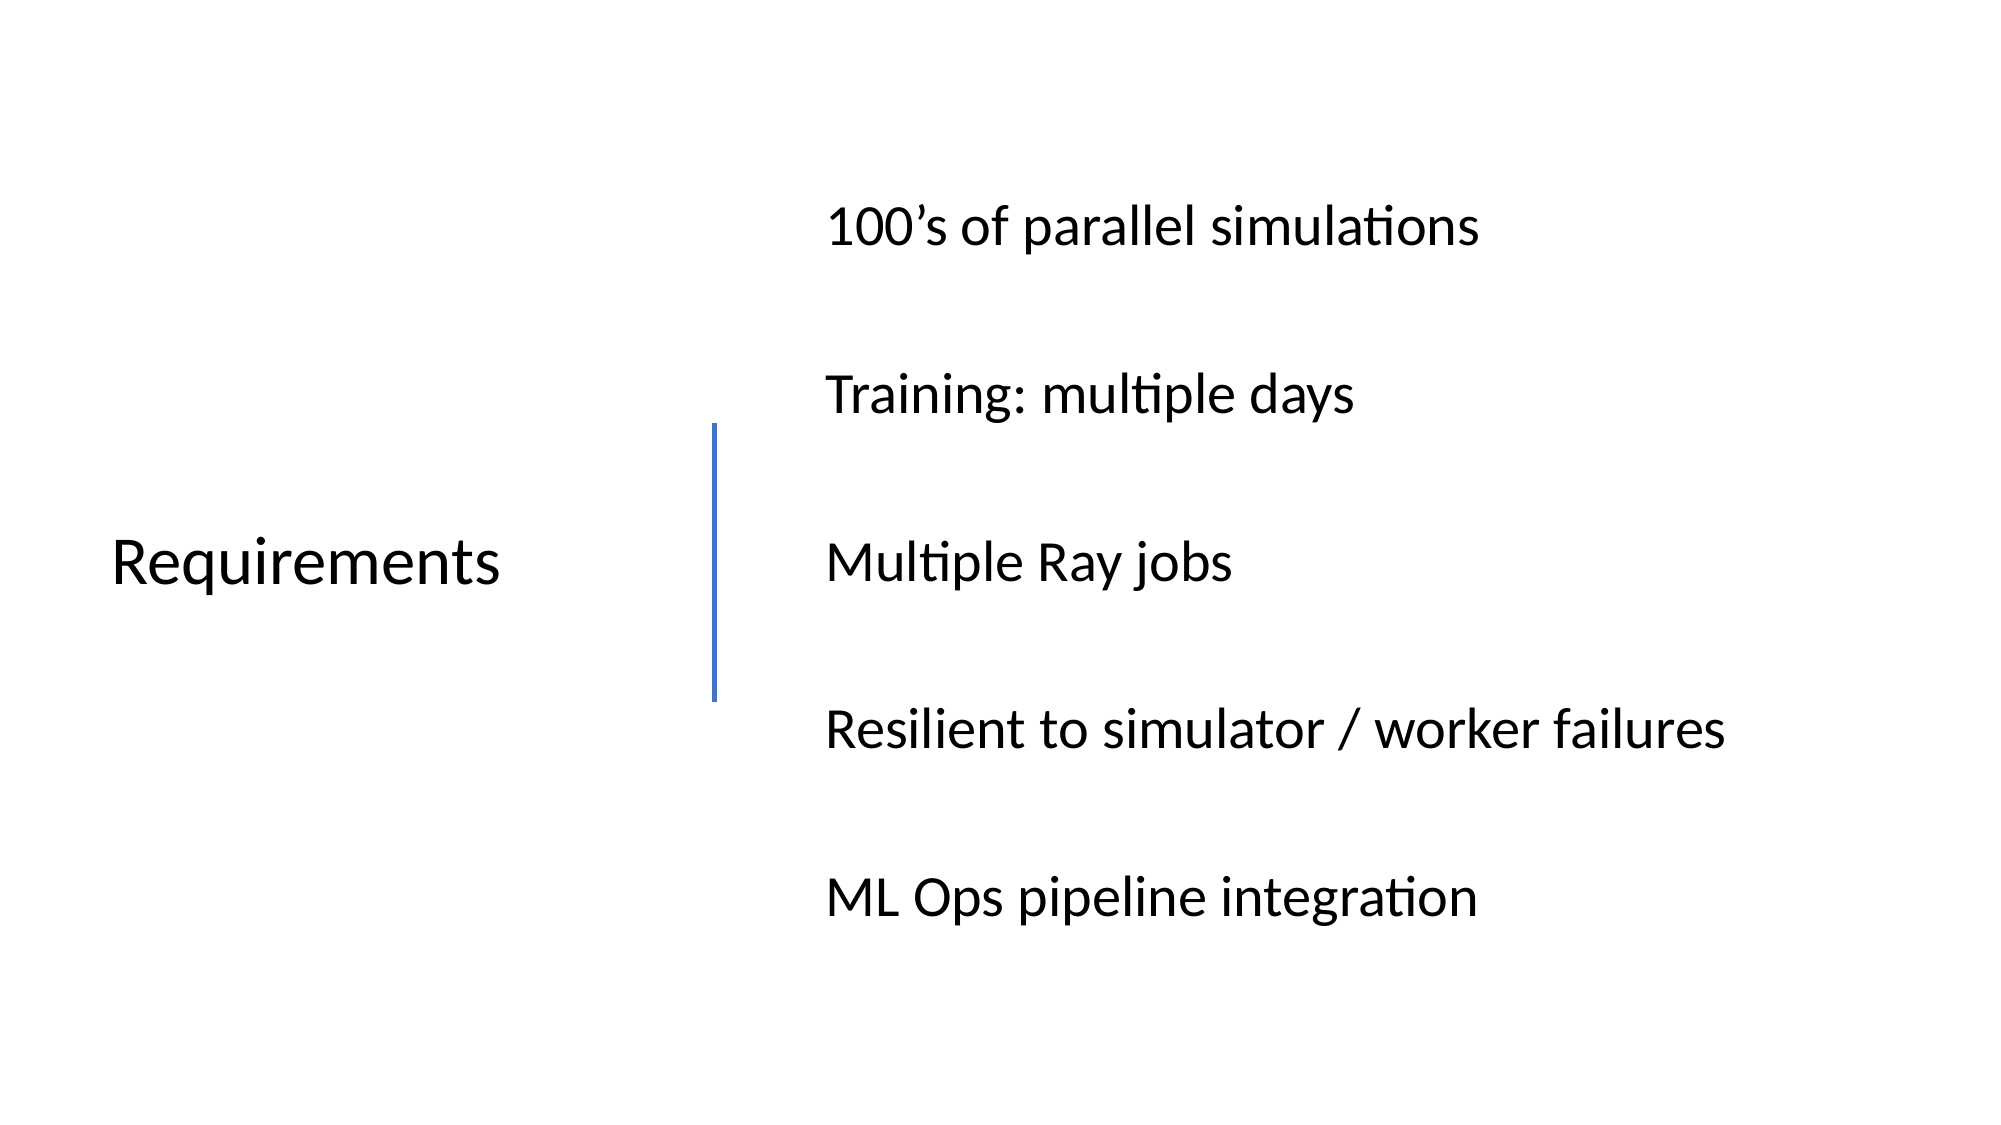

100’s of parallel simulations

Training: multiple days

Multiple Ray jobs

Resilient to simulator / worker failures

ML Ops pipeline integration
# Requirements